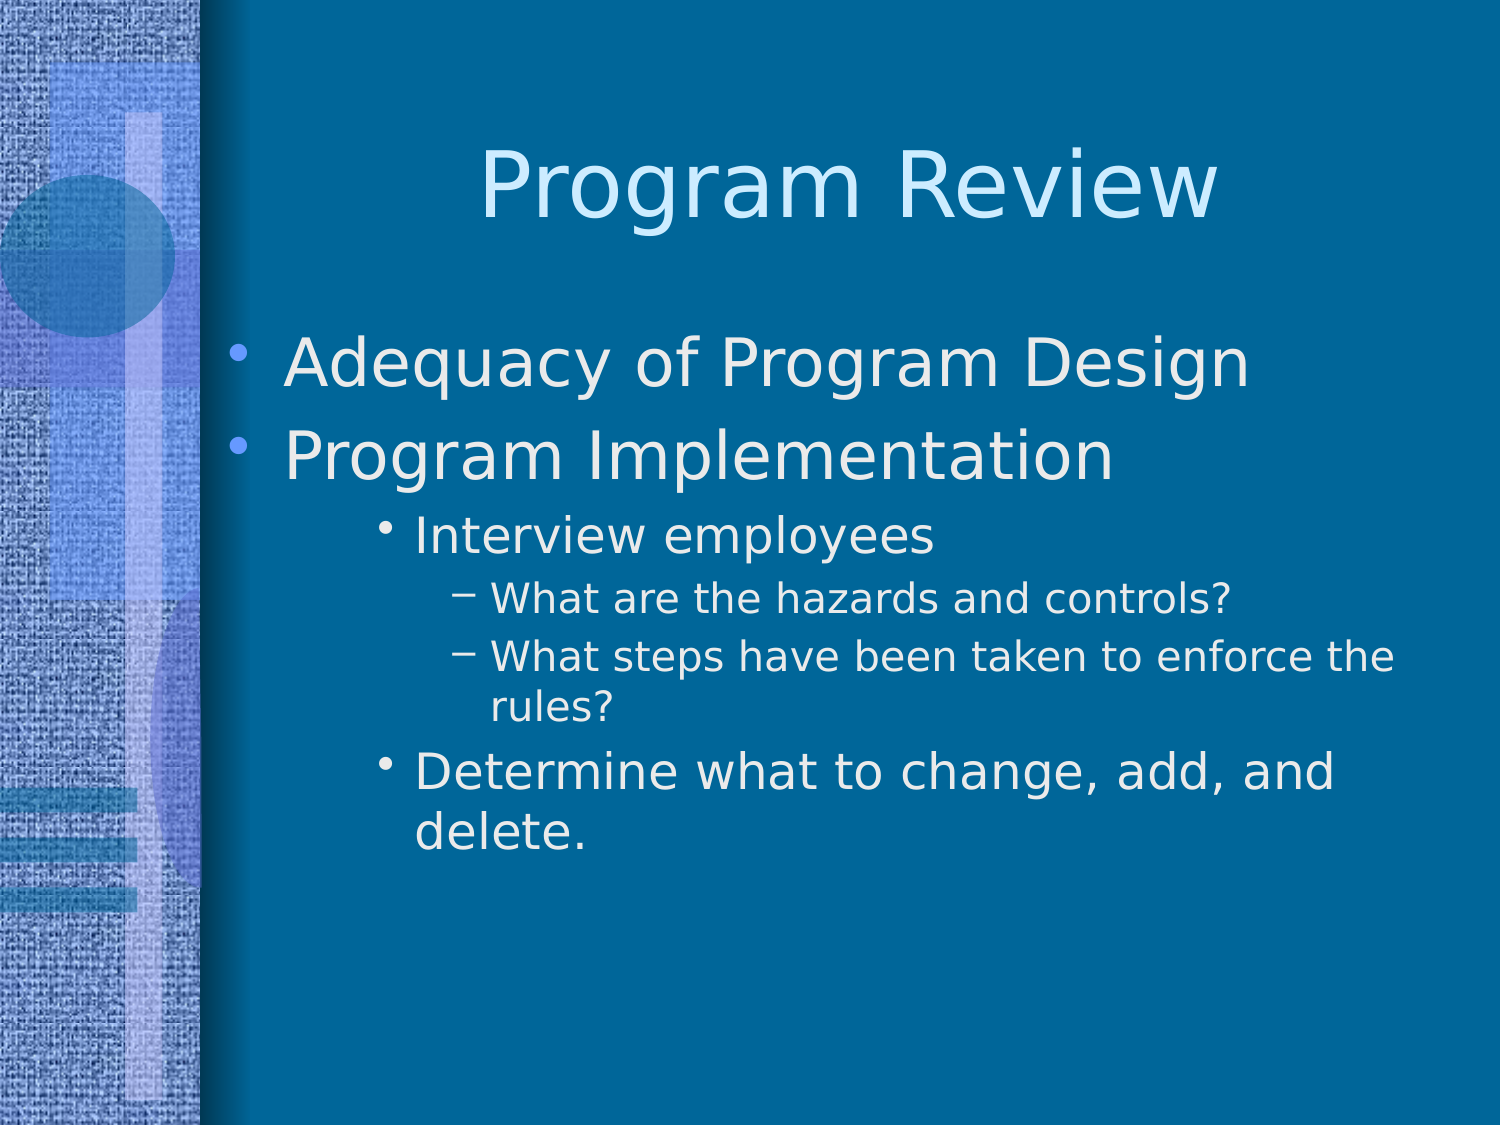

# Program Review
Adequacy of Program Design
Program Implementation
Interview employees
What are the hazards and controls?
What steps have been taken to enforce the rules?
Determine what to change, add, and delete.